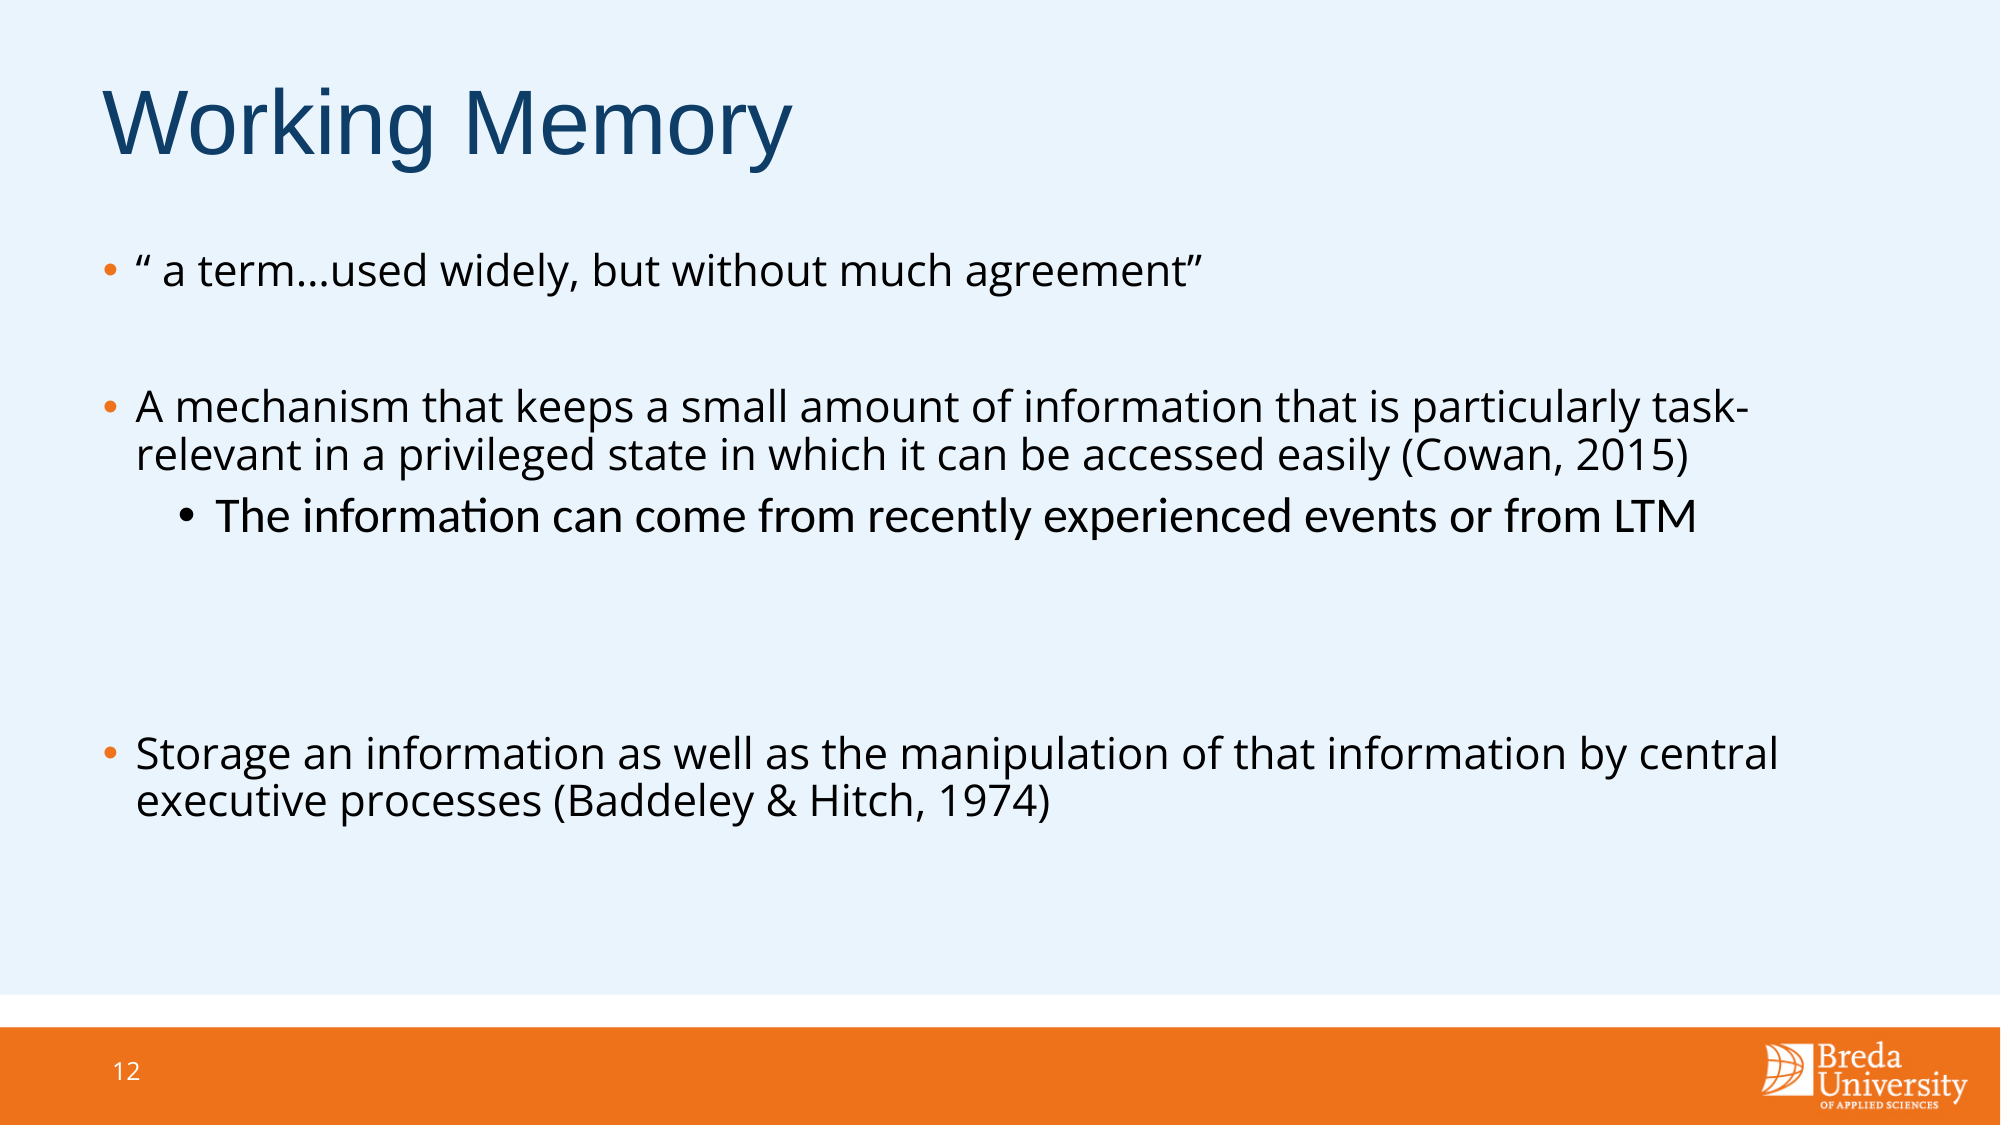

# Working Memory
“ a term…used widely, but without much agreement”

A mechanism that keeps a small amount of information that is particularly task-relevant in a privileged state in which it can be accessed easily (Cowan, 2015)
The information can come from recently experienced events or from LTM

Storage an information as well as the manipulation of that information by central executive processes (Baddeley & Hitch, 1974)

12